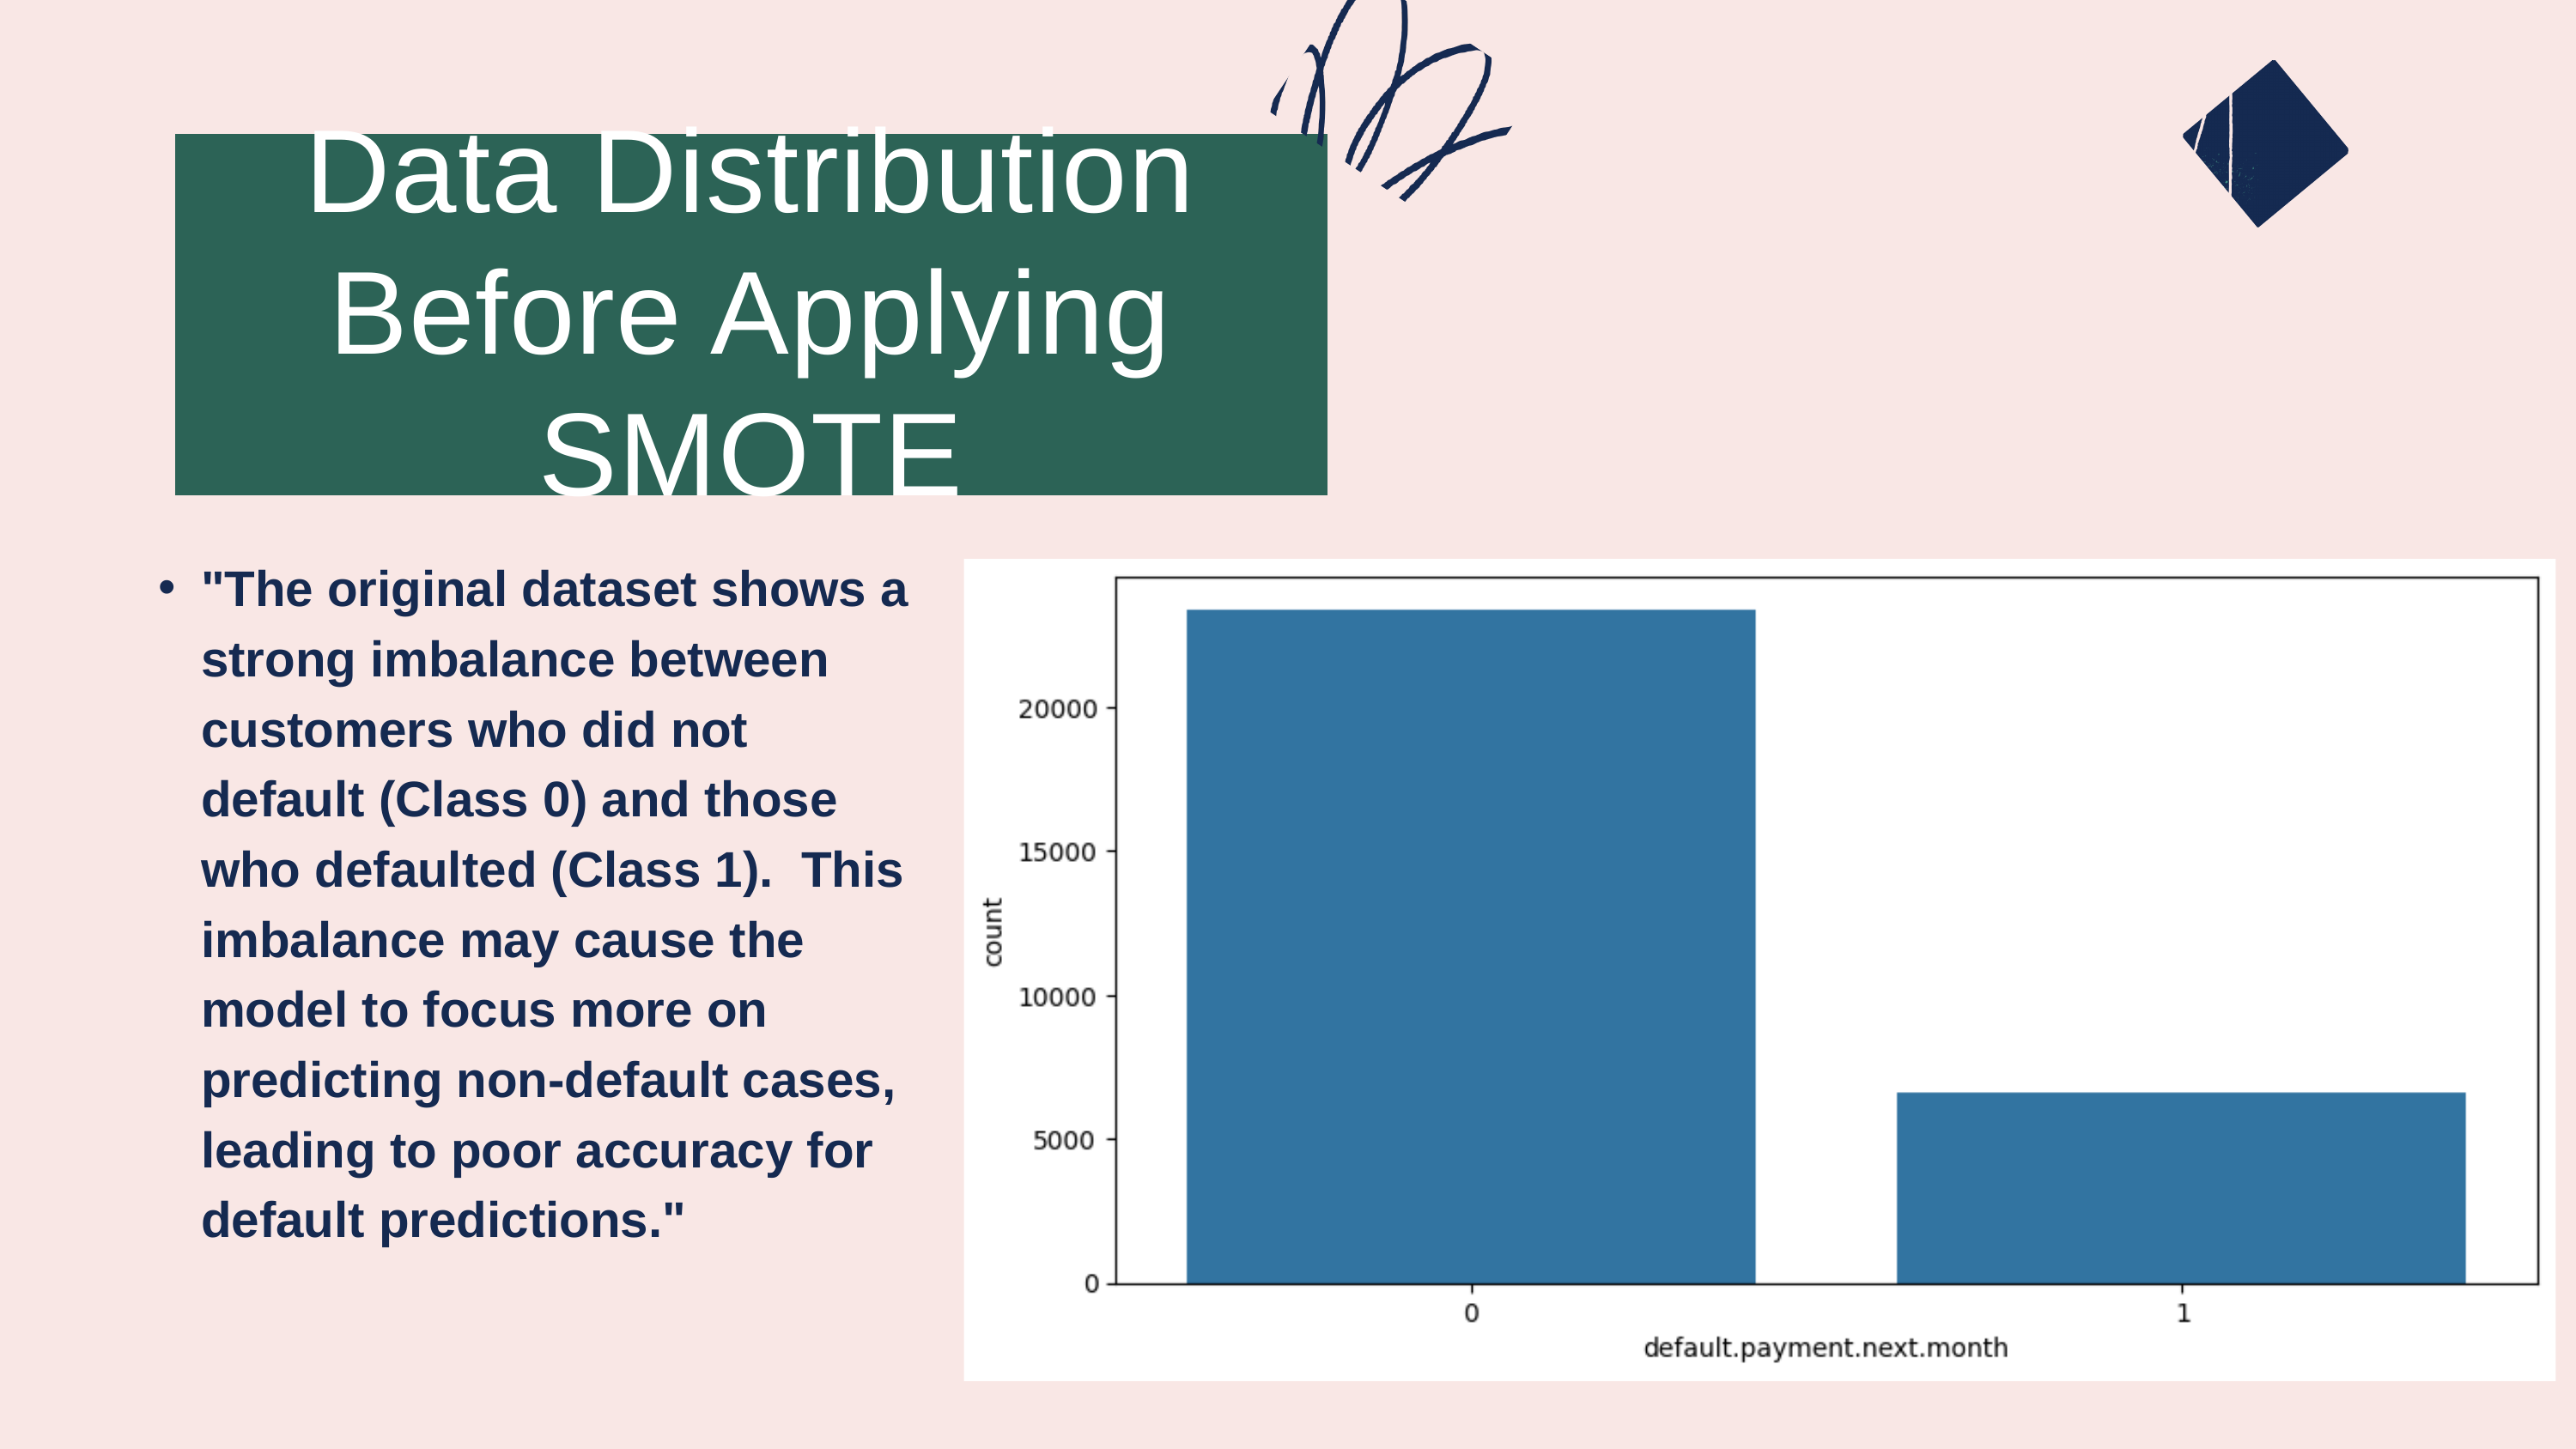

Data Distribution Before Applying SMOTE

"The original dataset shows a strong imbalance between customers who did not default (Class 0) and those who defaulted (Class 1).  This imbalance may cause the model to focus more on predicting non-default cases, leading to poor accuracy for default predictions."